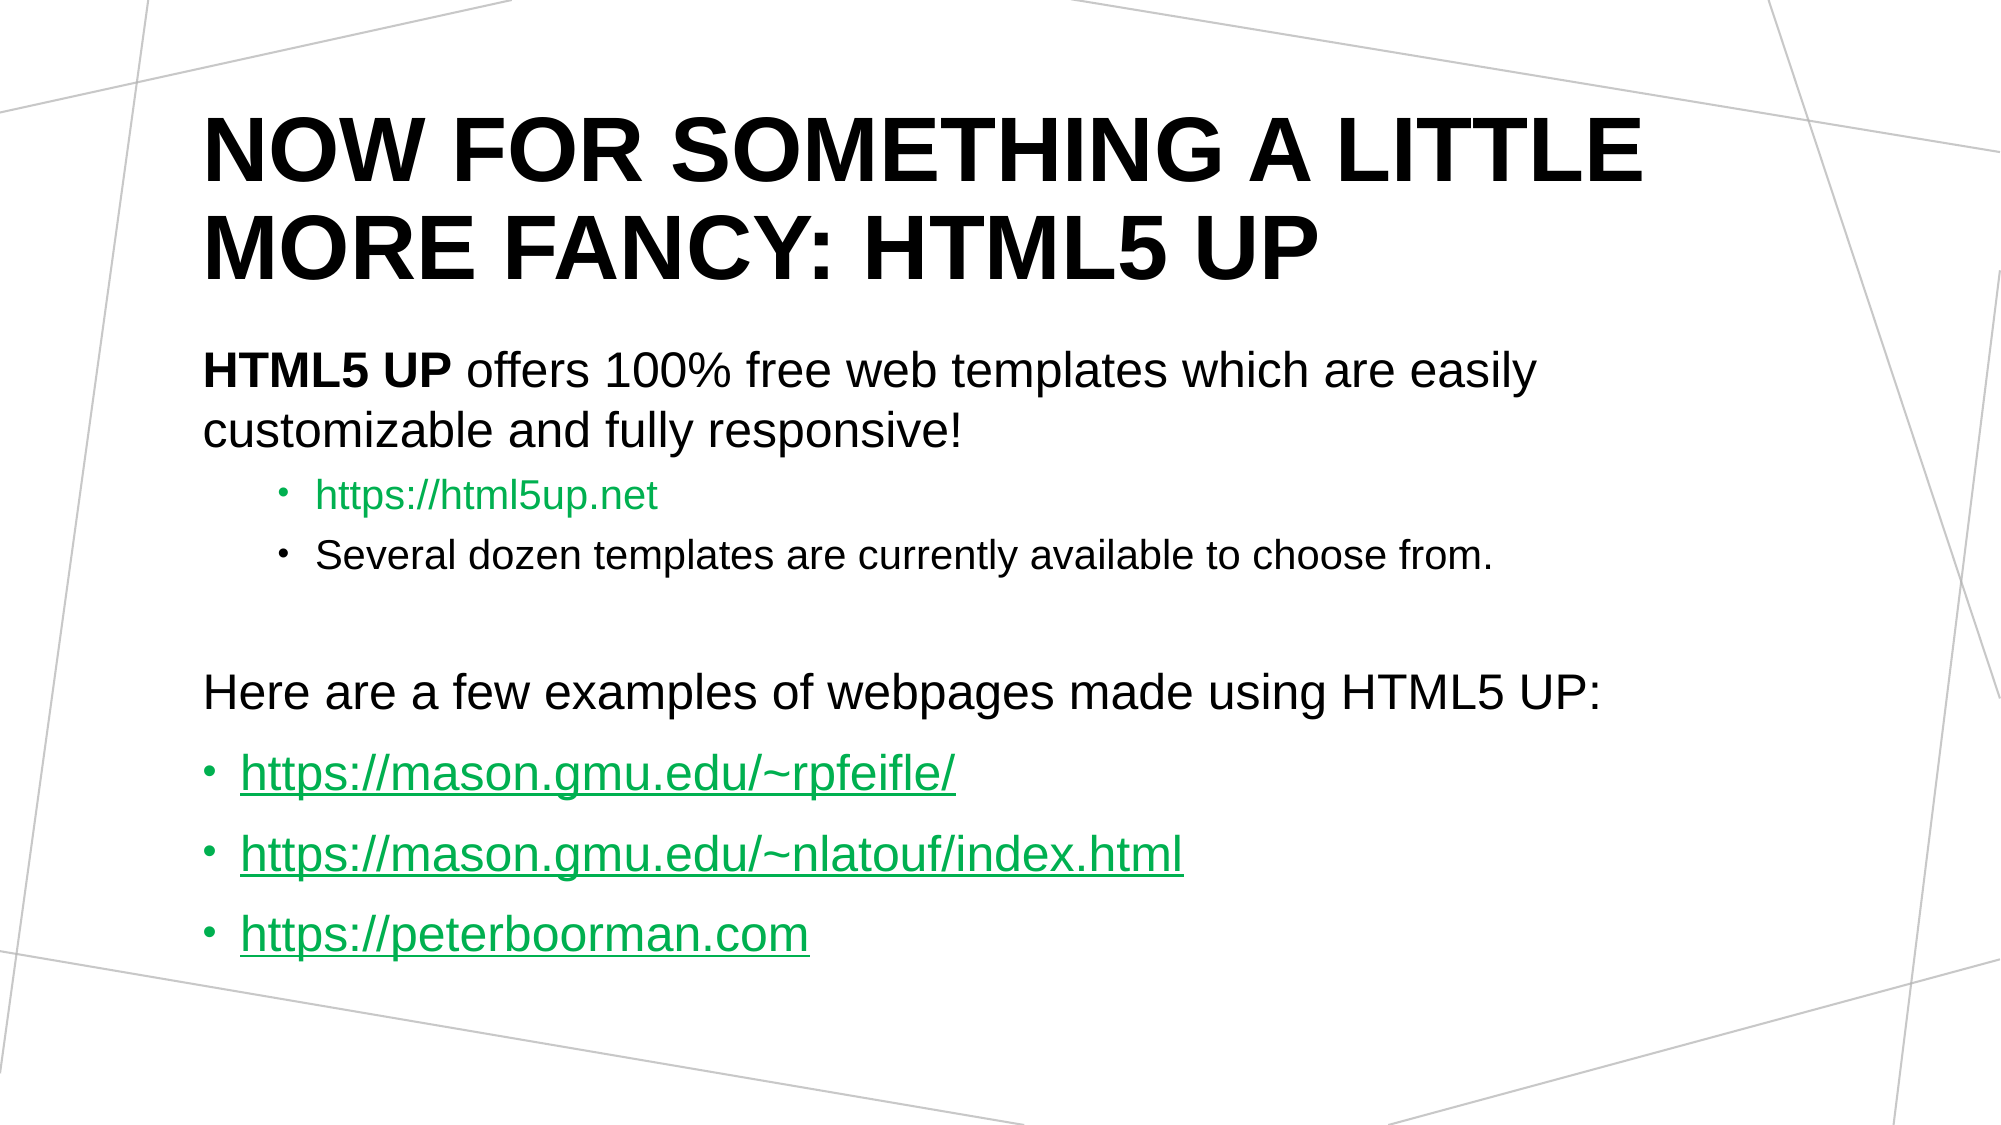

# Now for something a little more fancy: HTML5 UP
HTML5 UP offers 100% free web templates which are easily customizable and fully responsive!
https://html5up.net
Several dozen templates are currently available to choose from.

Here are a few examples of webpages made using HTML5 UP:
https://mason.gmu.edu/~rpfeifle/
https://mason.gmu.edu/~nlatouf/index.html
https://peterboorman.com